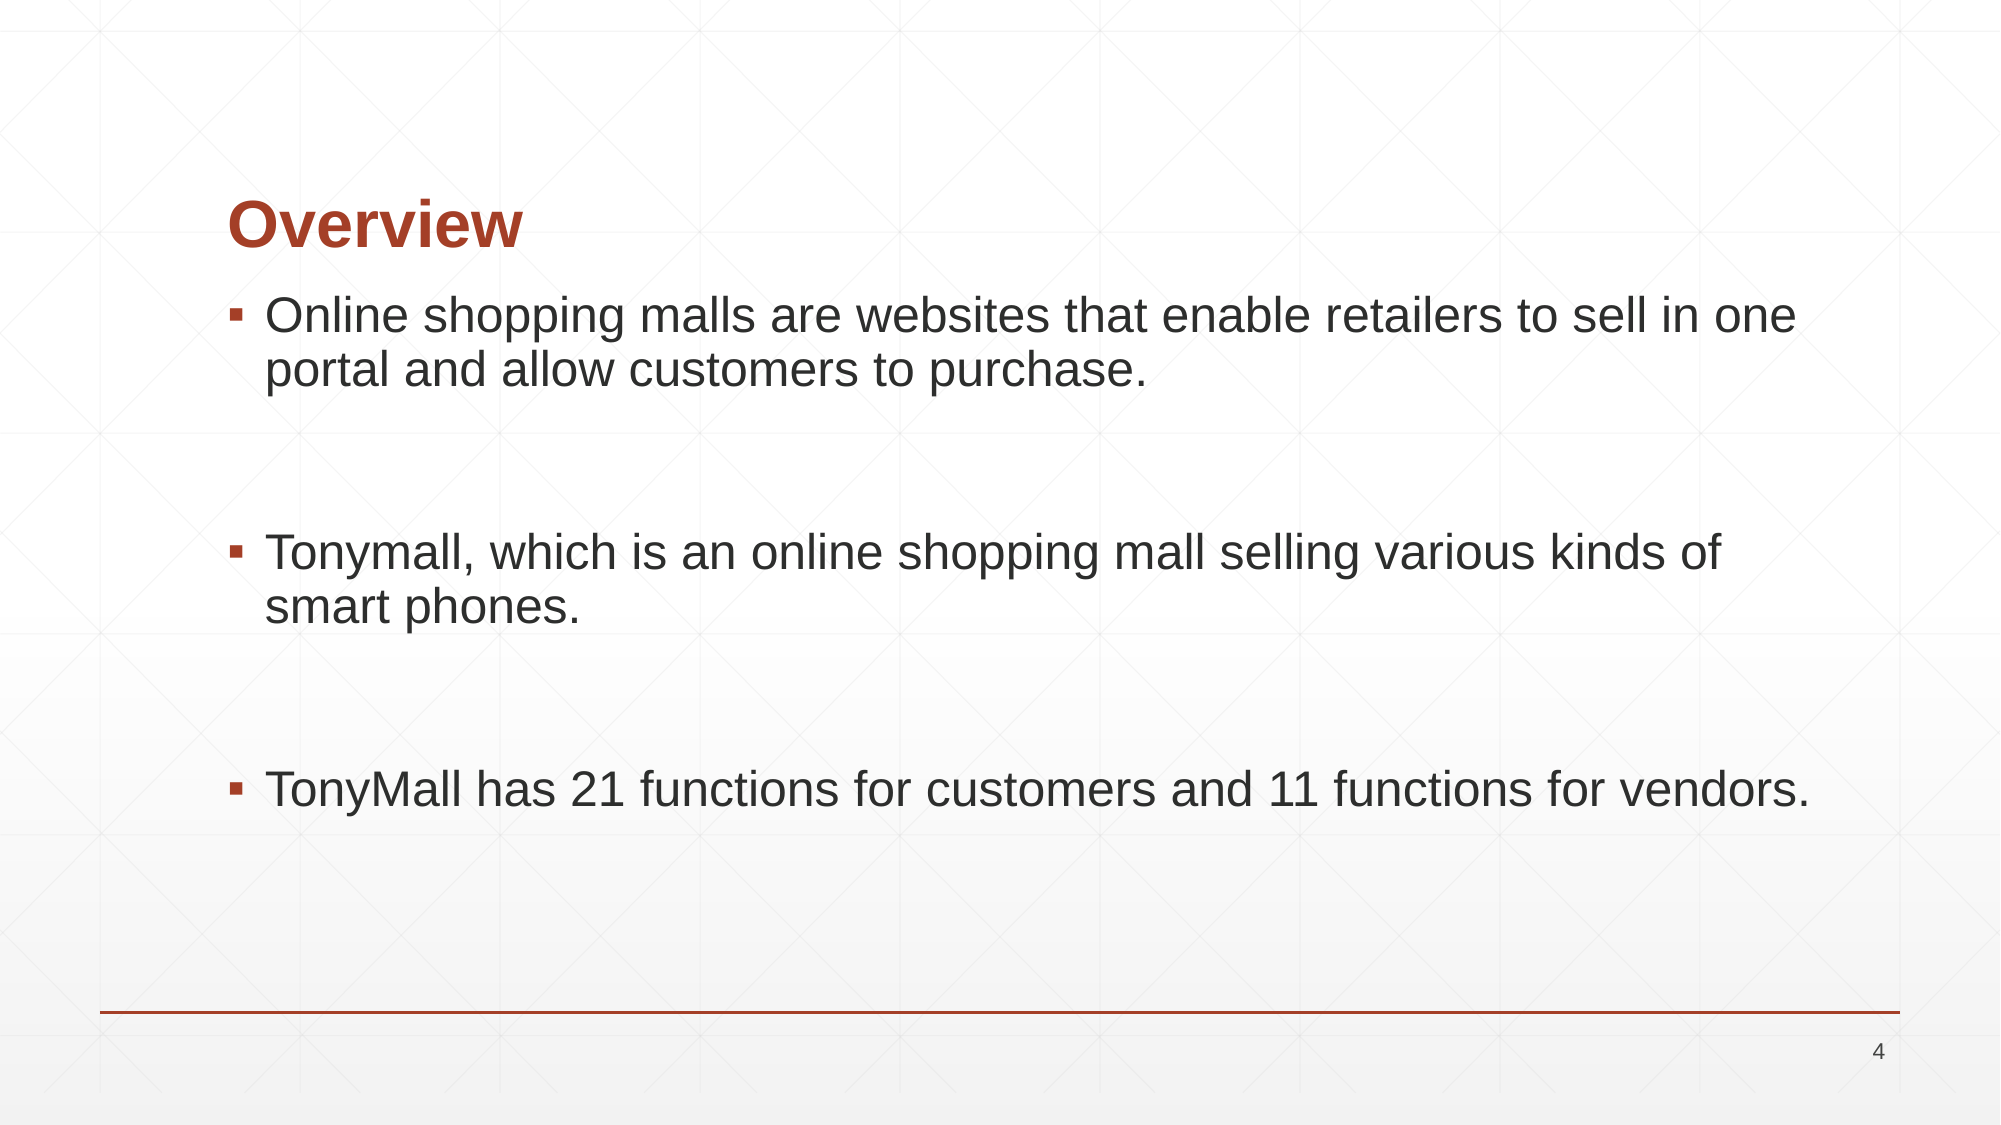

# Overview
Online shopping malls are websites that enable retailers to sell in one portal and allow customers to purchase.

Tonymall, which is an online shopping mall selling various kinds of smart phones.

TonyMall has 21 functions for customers and 11 functions for vendors.

4